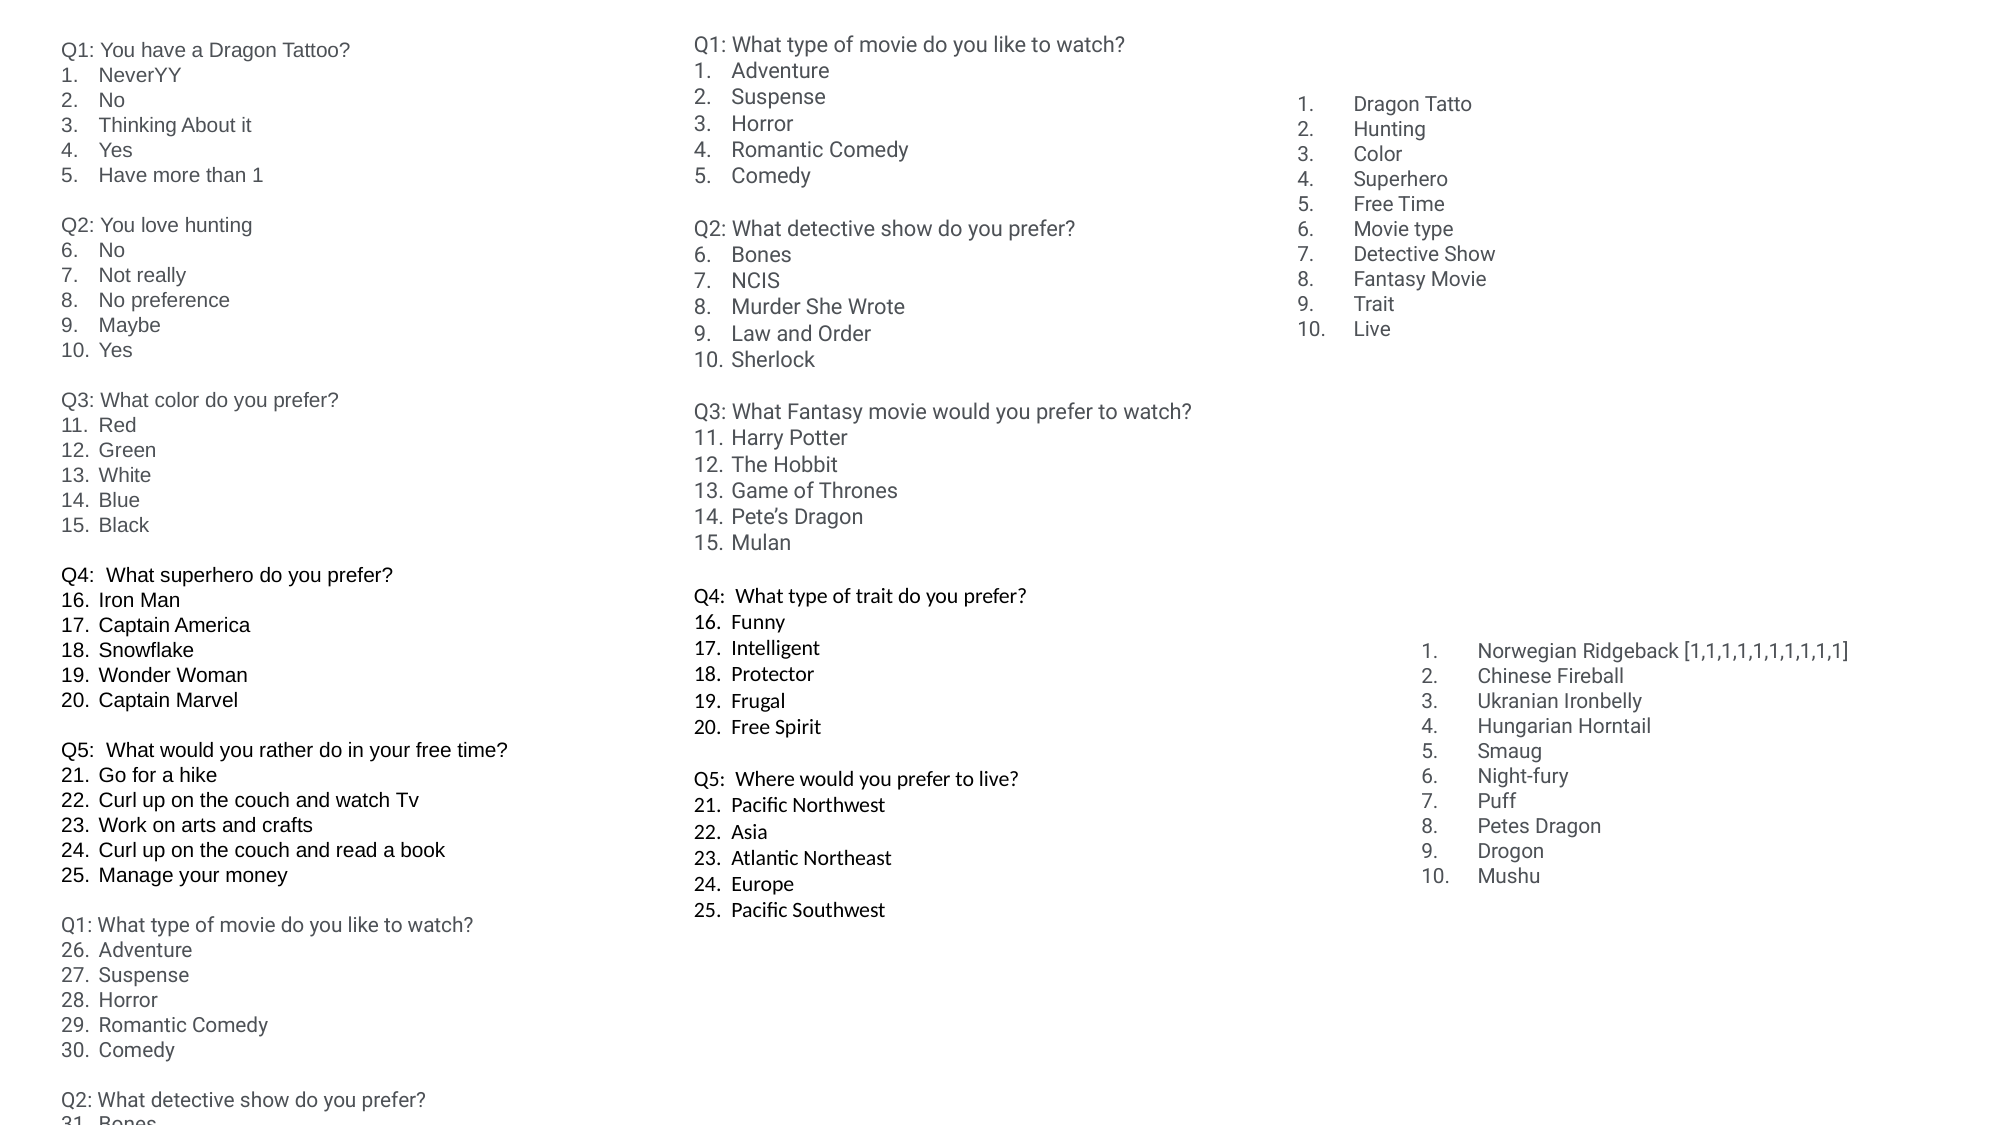

Q1: What type of movie do you like to watch?
Adventure
Suspense
Horror
Romantic Comedy
Comedy

Q2: What detective show do you prefer?
Bones
NCIS
Murder She Wrote
Law and Order
Sherlock

Q3: What Fantasy movie would you prefer to watch?
Harry Potter
The Hobbit
Game of Thrones
Pete’s Dragon
Mulan

Q4:  What type of trait do you prefer?
Funny
Intelligent
Protector
Frugal
Free Spirit
Q5:  Where would you prefer to live?
Pacific Northwest
Asia
Atlantic Northeast
Europe
Pacific Southwest

Q1: You have a Dragon Tattoo?
NeverYY
No
Thinking About it
Yes
Have more than 1

Q2: You love hunting
No
Not really
No preference
Maybe
Yes

Q3: What color do you prefer?
Red
Green
White
Blue
Black
Q4:  What superhero do you prefer?
Iron Man
Captain America
Snowflake
Wonder Woman
Captain Marvel

Q5:  What would you rather do in your free time?
Go for a hike
Curl up on the couch and watch Tv
Work on arts and crafts
Curl up on the couch and read a book
Manage your money

Q1: What type of movie do you like to watch?
Adventure
Suspense
Horror
Romantic Comedy
Comedy

Q2: What detective show do you prefer?
Bones
NCIS
Murder She Wrote
Law and Order
Sherlock
Q3: What Fantasy movie would you prefer to watch?
Harry Potter
The Hobbit
Game of Thrones
Pete’s Dragon
Mulan

Q4:  What type of trait do you prefer?
Funny
Intelligent
Protector
Frugal
Free Spirit
Q5:  Where would you prefer to live?
Pacific Northwest
Asia
Atlantic Northeast
Europe
Pacific Southwest

Dragon Tatto
Hunting
Color
Superhero
Free Time
Movie type
Detective Show
Fantasy Movie
Trait
Live

Norwegian Ridgeback [1,1,1,1,1,1,1,1,1,1]
Chinese Fireball
Ukranian Ironbelly
Hungarian Horntail
Smaug
Night-fury
Puff
Petes Dragon
Drogon
Mushu